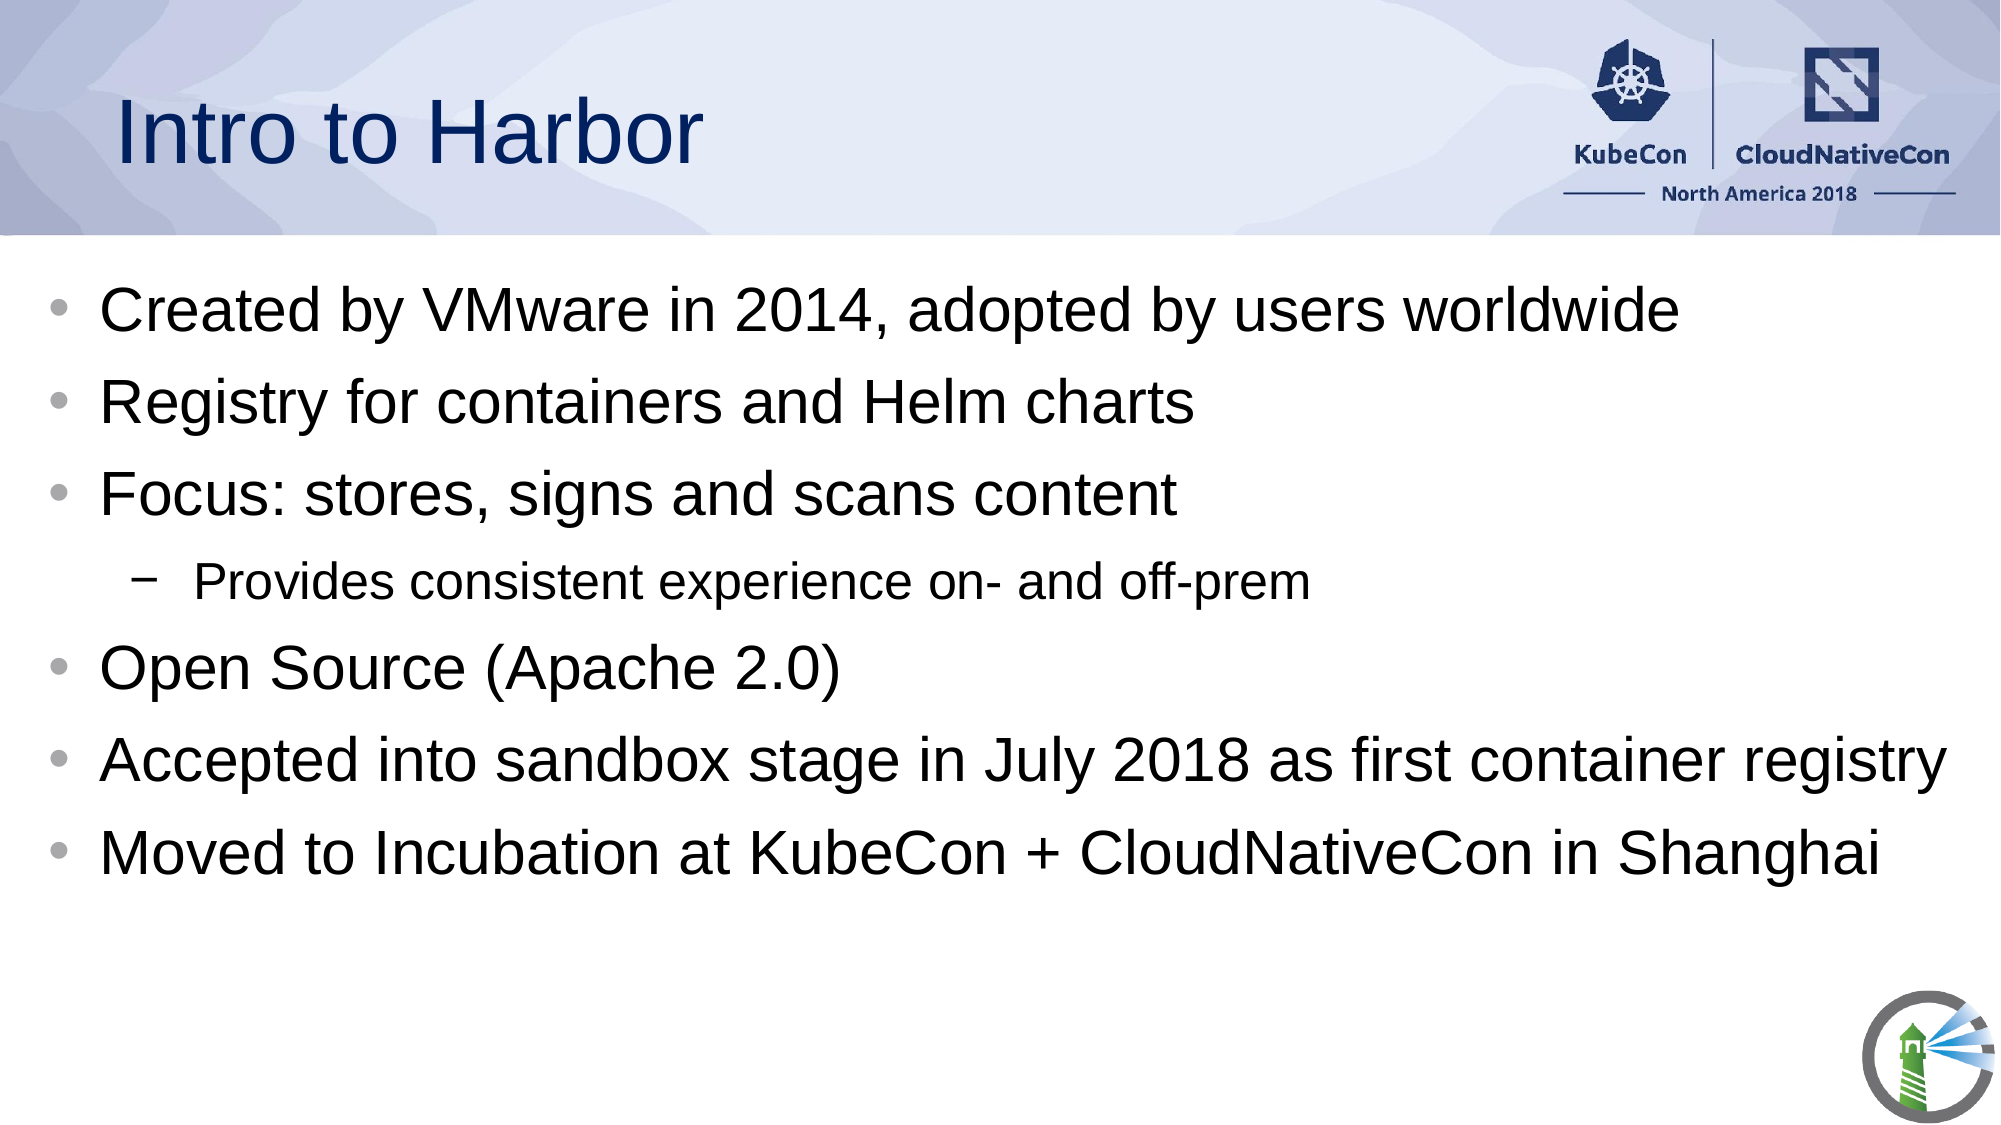

# Intro to Harbor
Created by VMware in 2014, adopted by users worldwide
Registry for containers and Helm charts
Focus: stores, signs and scans content
Provides consistent experience on- and off-prem
Open Source (Apache 2.0)
Accepted into sandbox stage in July 2018 as first container registry
Moved to Incubation at KubeCon + CloudNativeCon in Shanghai